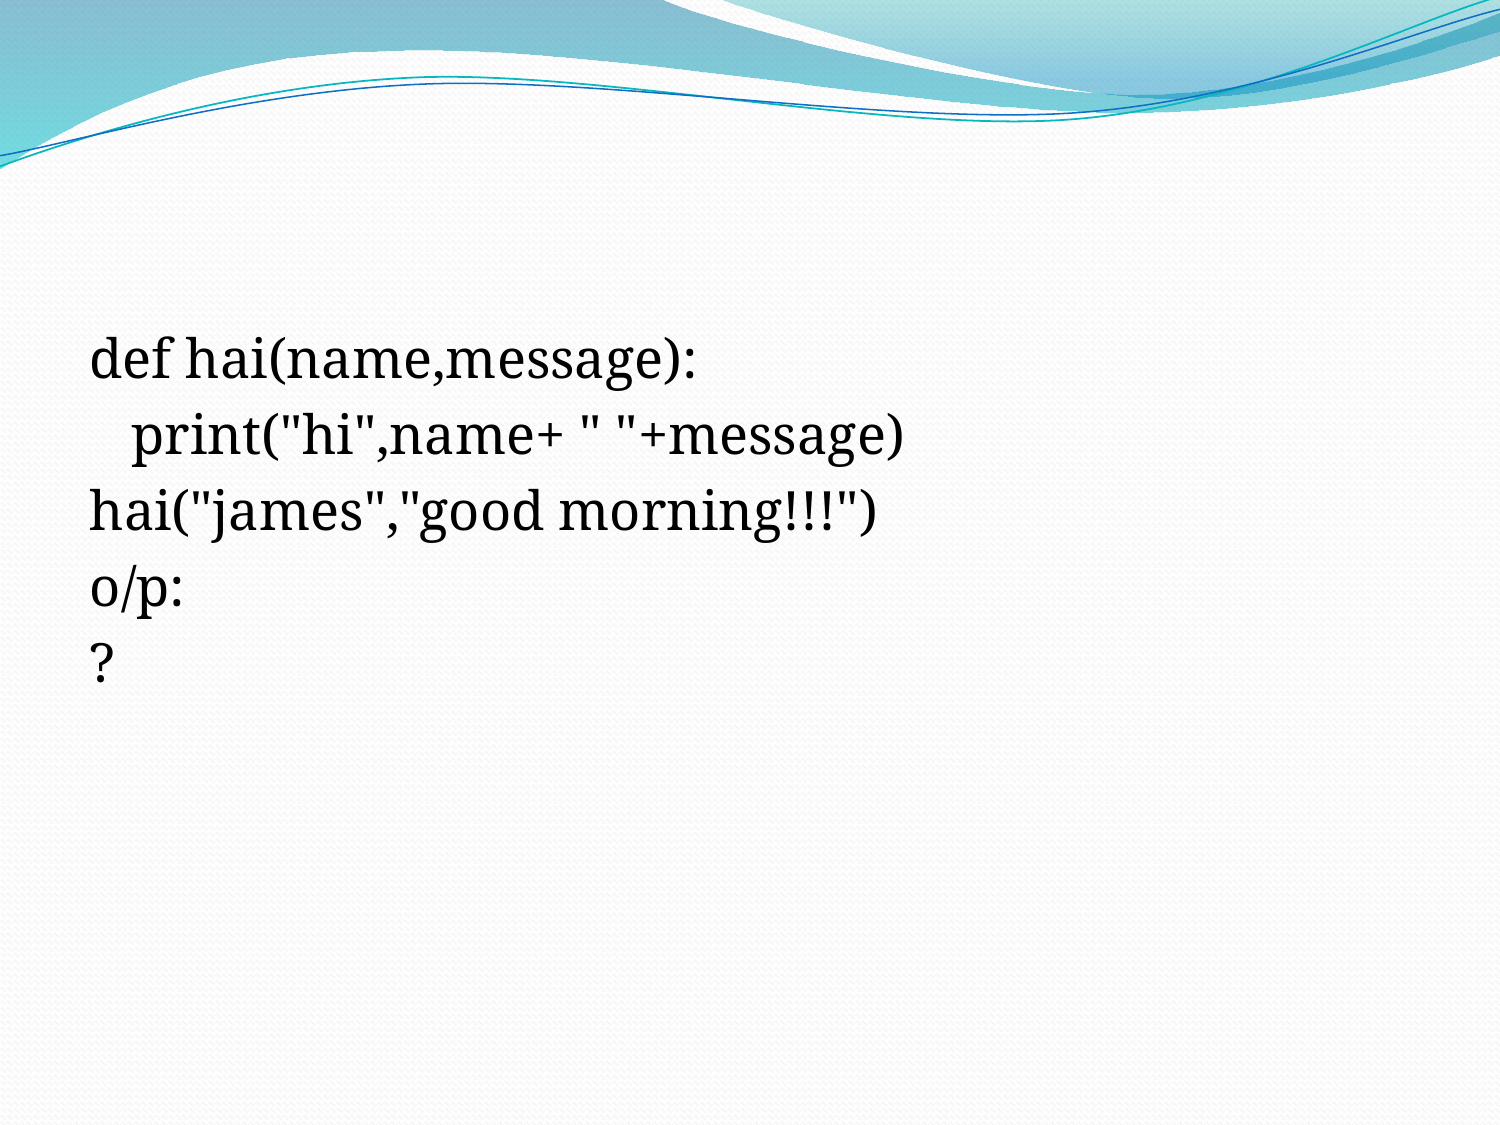

def hai(name,message):
   print("hi",name+ " "+message)
hai("james","good morning!!!")
o/p:
?